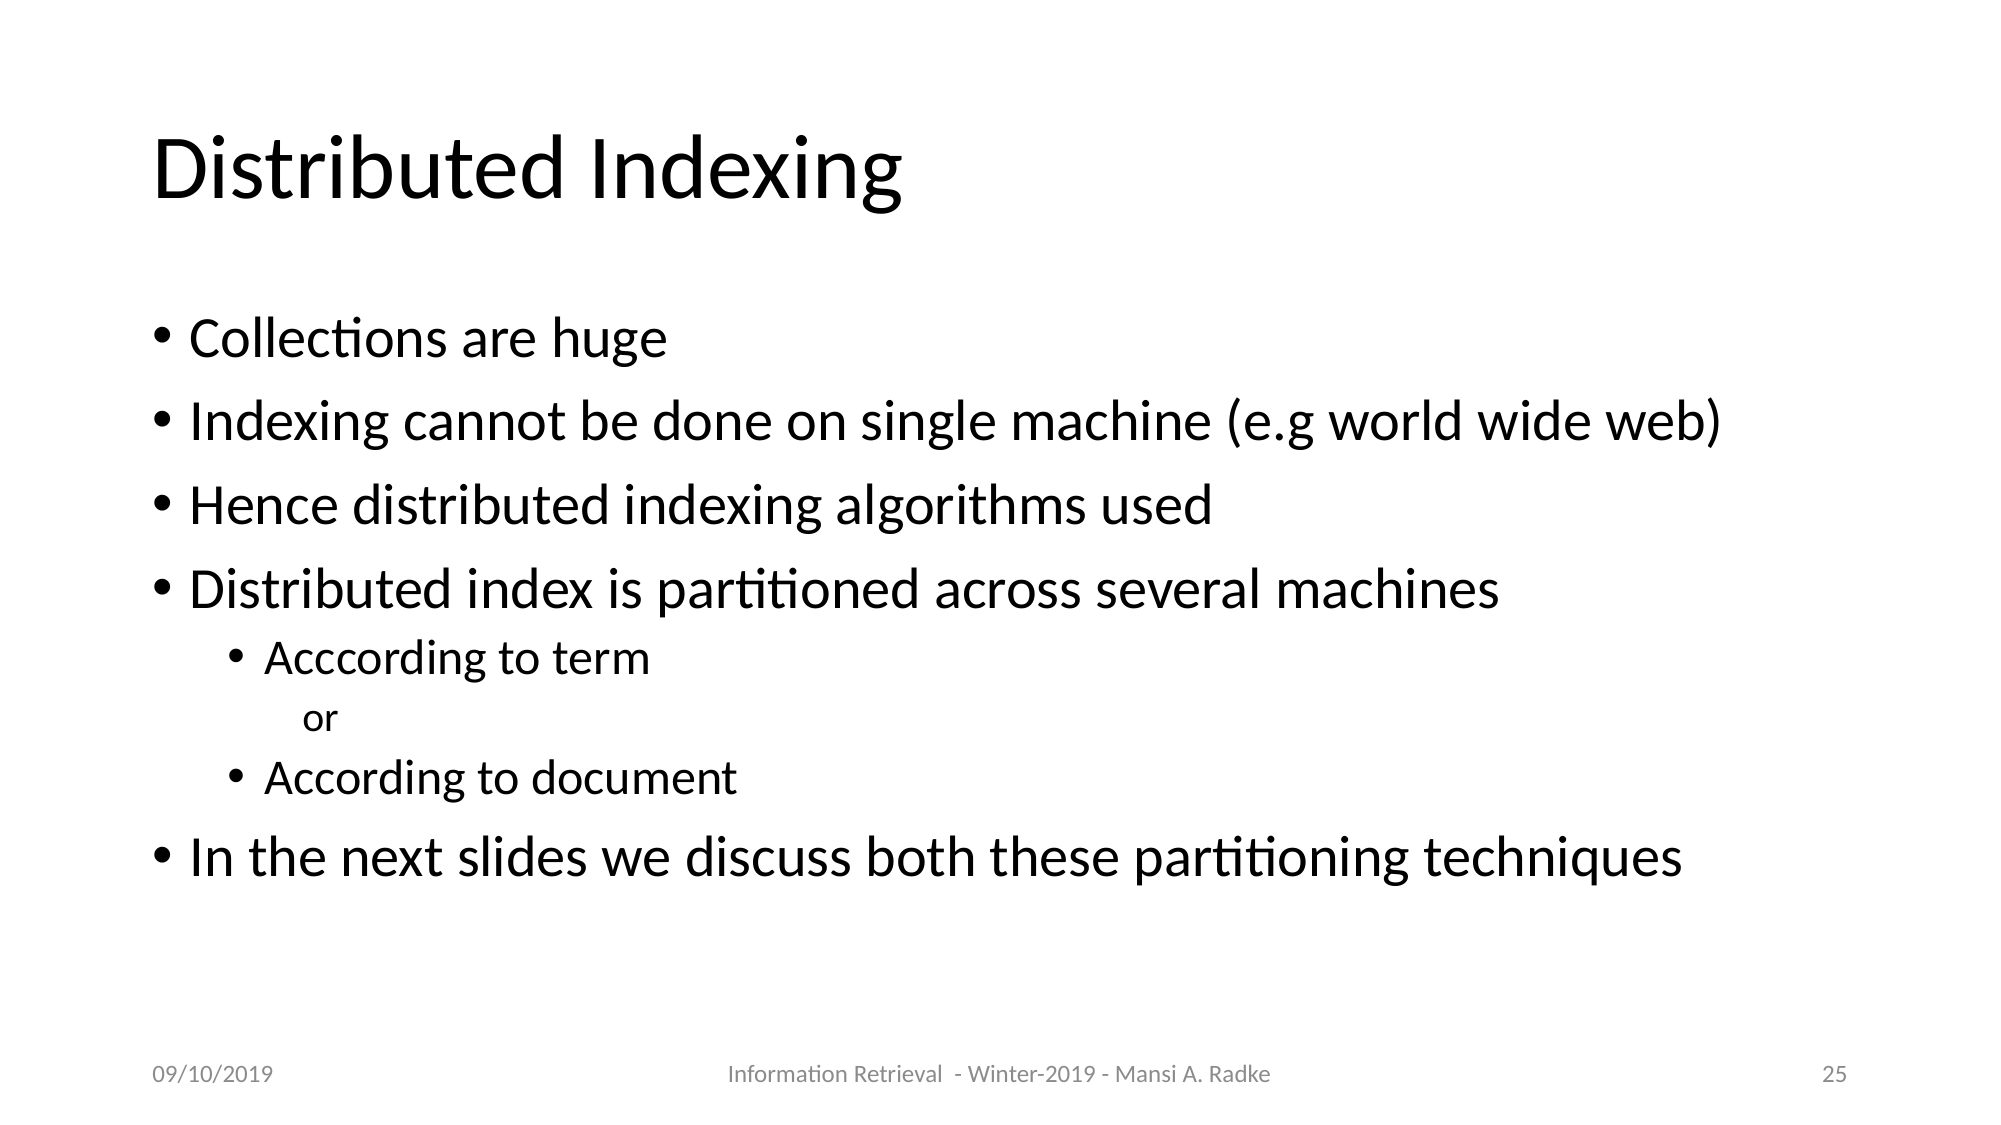

Distributed Indexing
Collections are huge
Indexing cannot be done on single machine (e.g world wide web)
Hence distributed indexing algorithms used
Distributed index is partitioned across several machines
Acccording to term
or
According to document
In the next slides we discuss both these partitioning techniques

09/10/2019
Information Retrieval  - Winter-2019 - Mansi A. Radke
25